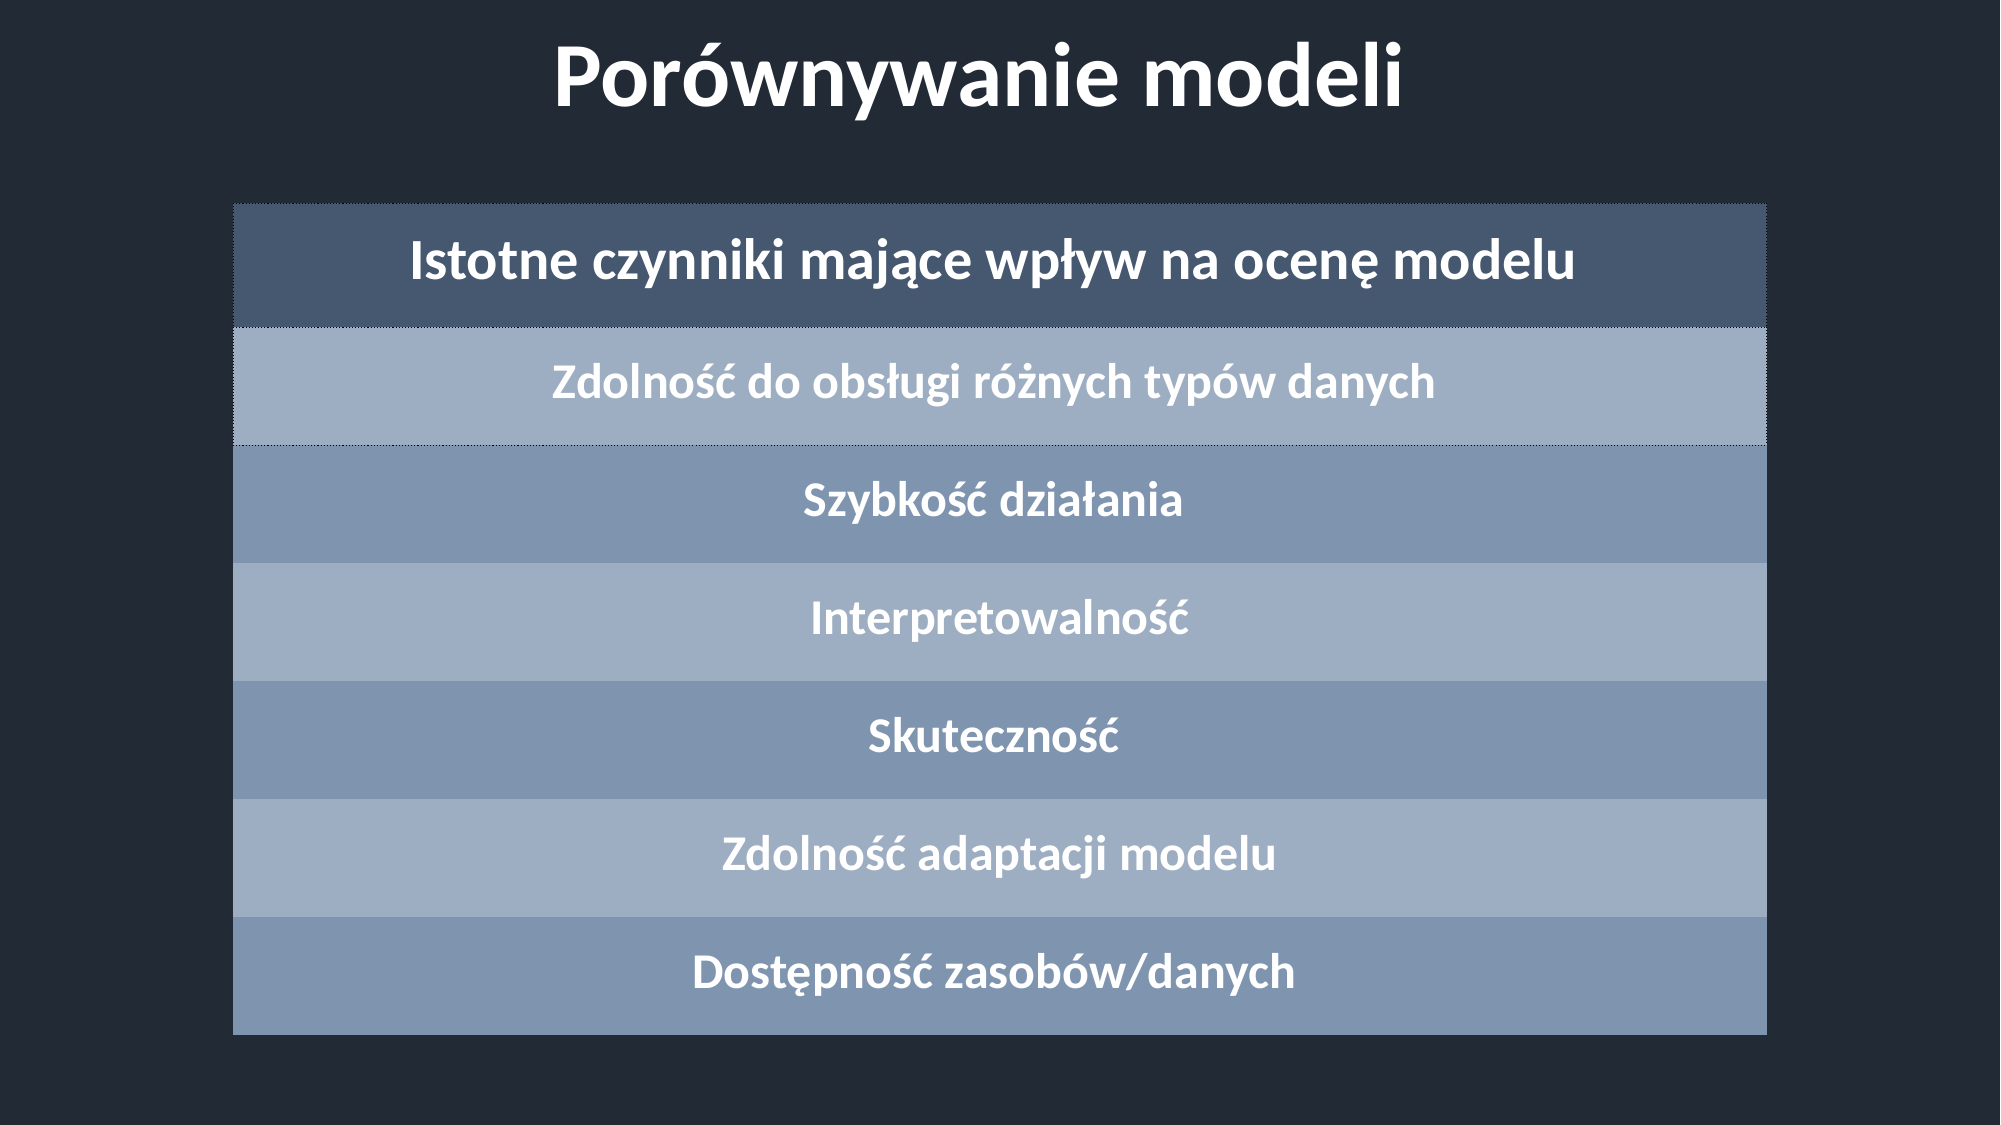

Porównywanie modeli

| Istotne czynniki mające wpływ na ocenę modelu |
| --- |
| Zdolność do obsługi różnych typów danych |
| --- |
| Szybkość działania |
| Interpretowalność |
| Skuteczność |
| Zdolność adaptacji modelu |
| Dostępność zasobów/danych |